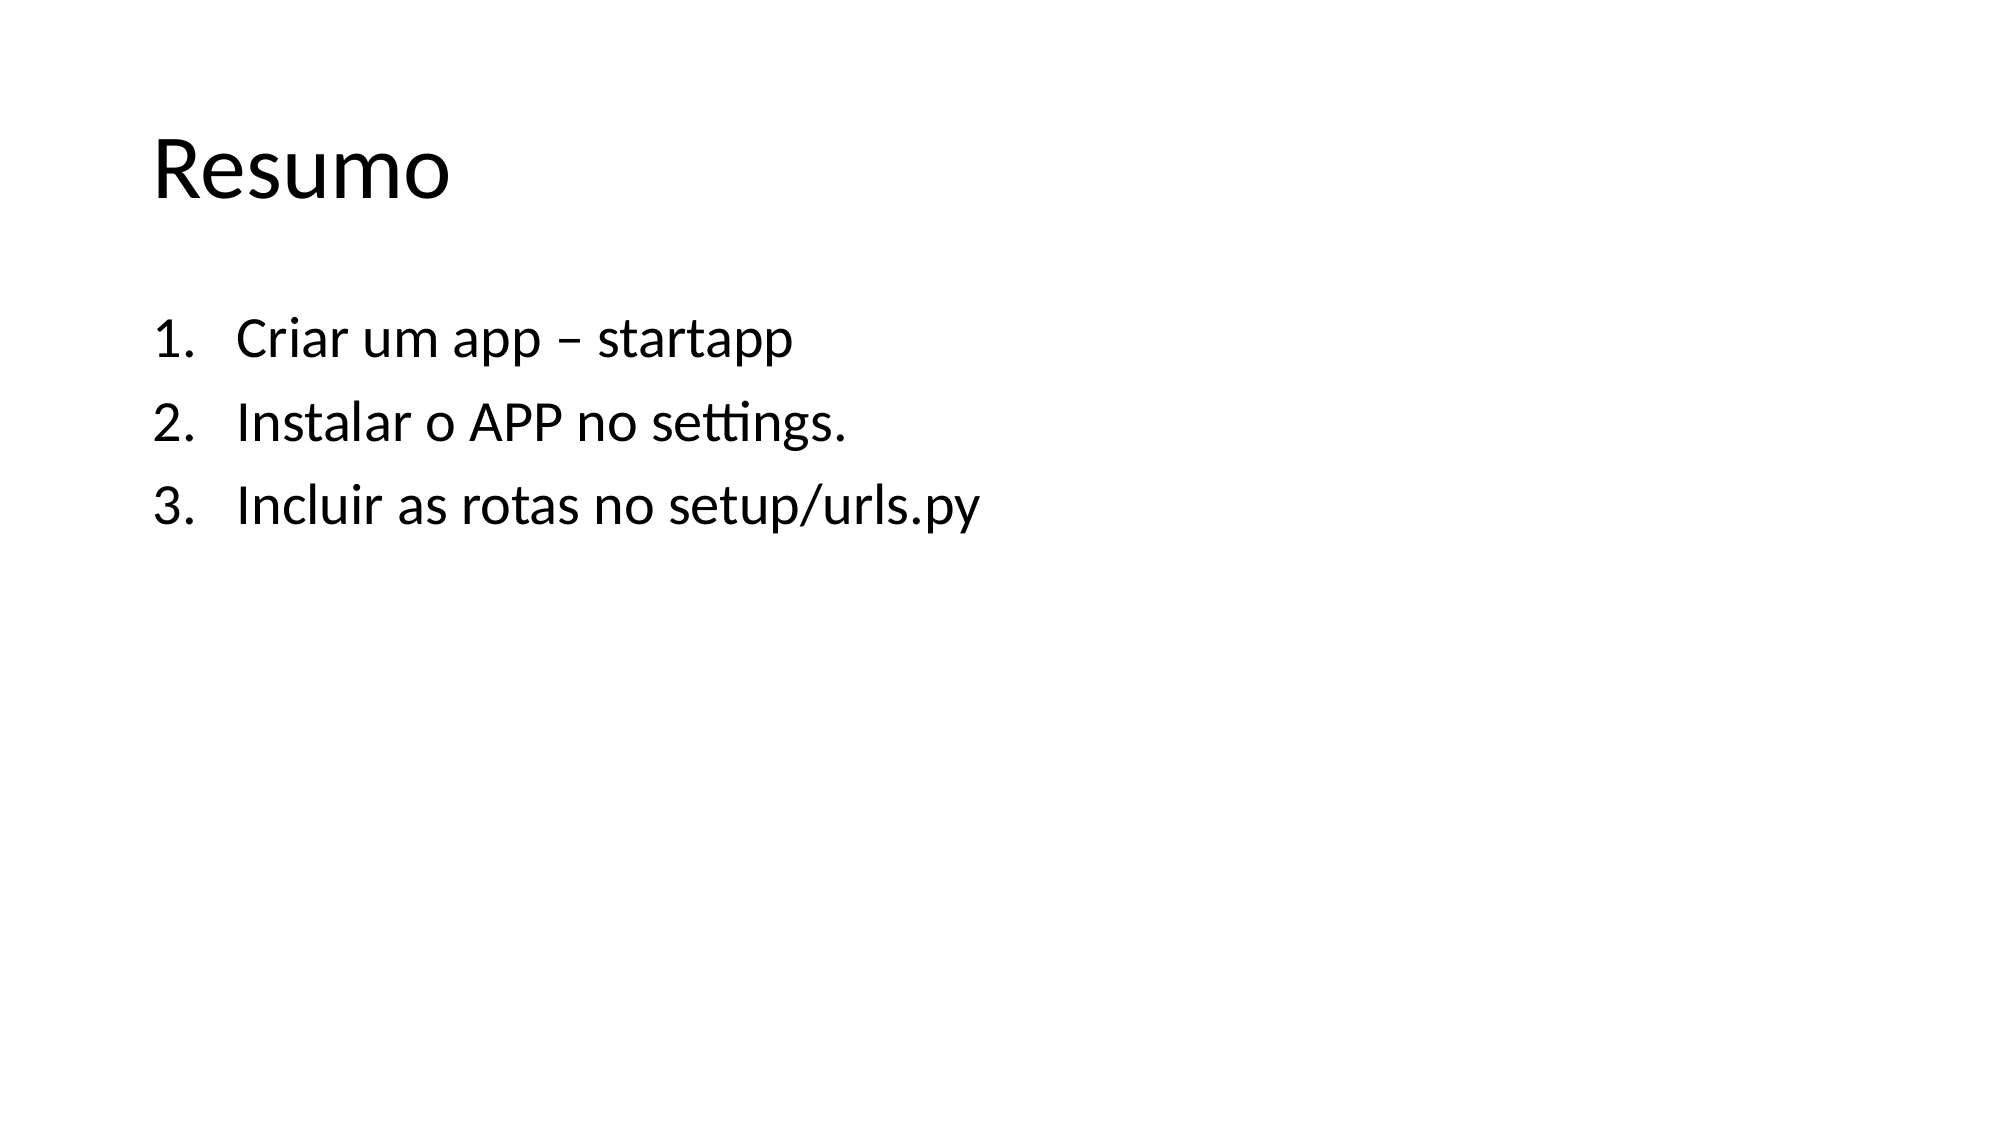

# Resumo
Criar um app – startapp
Instalar o APP no settings.
Incluir as rotas no setup/urls.py